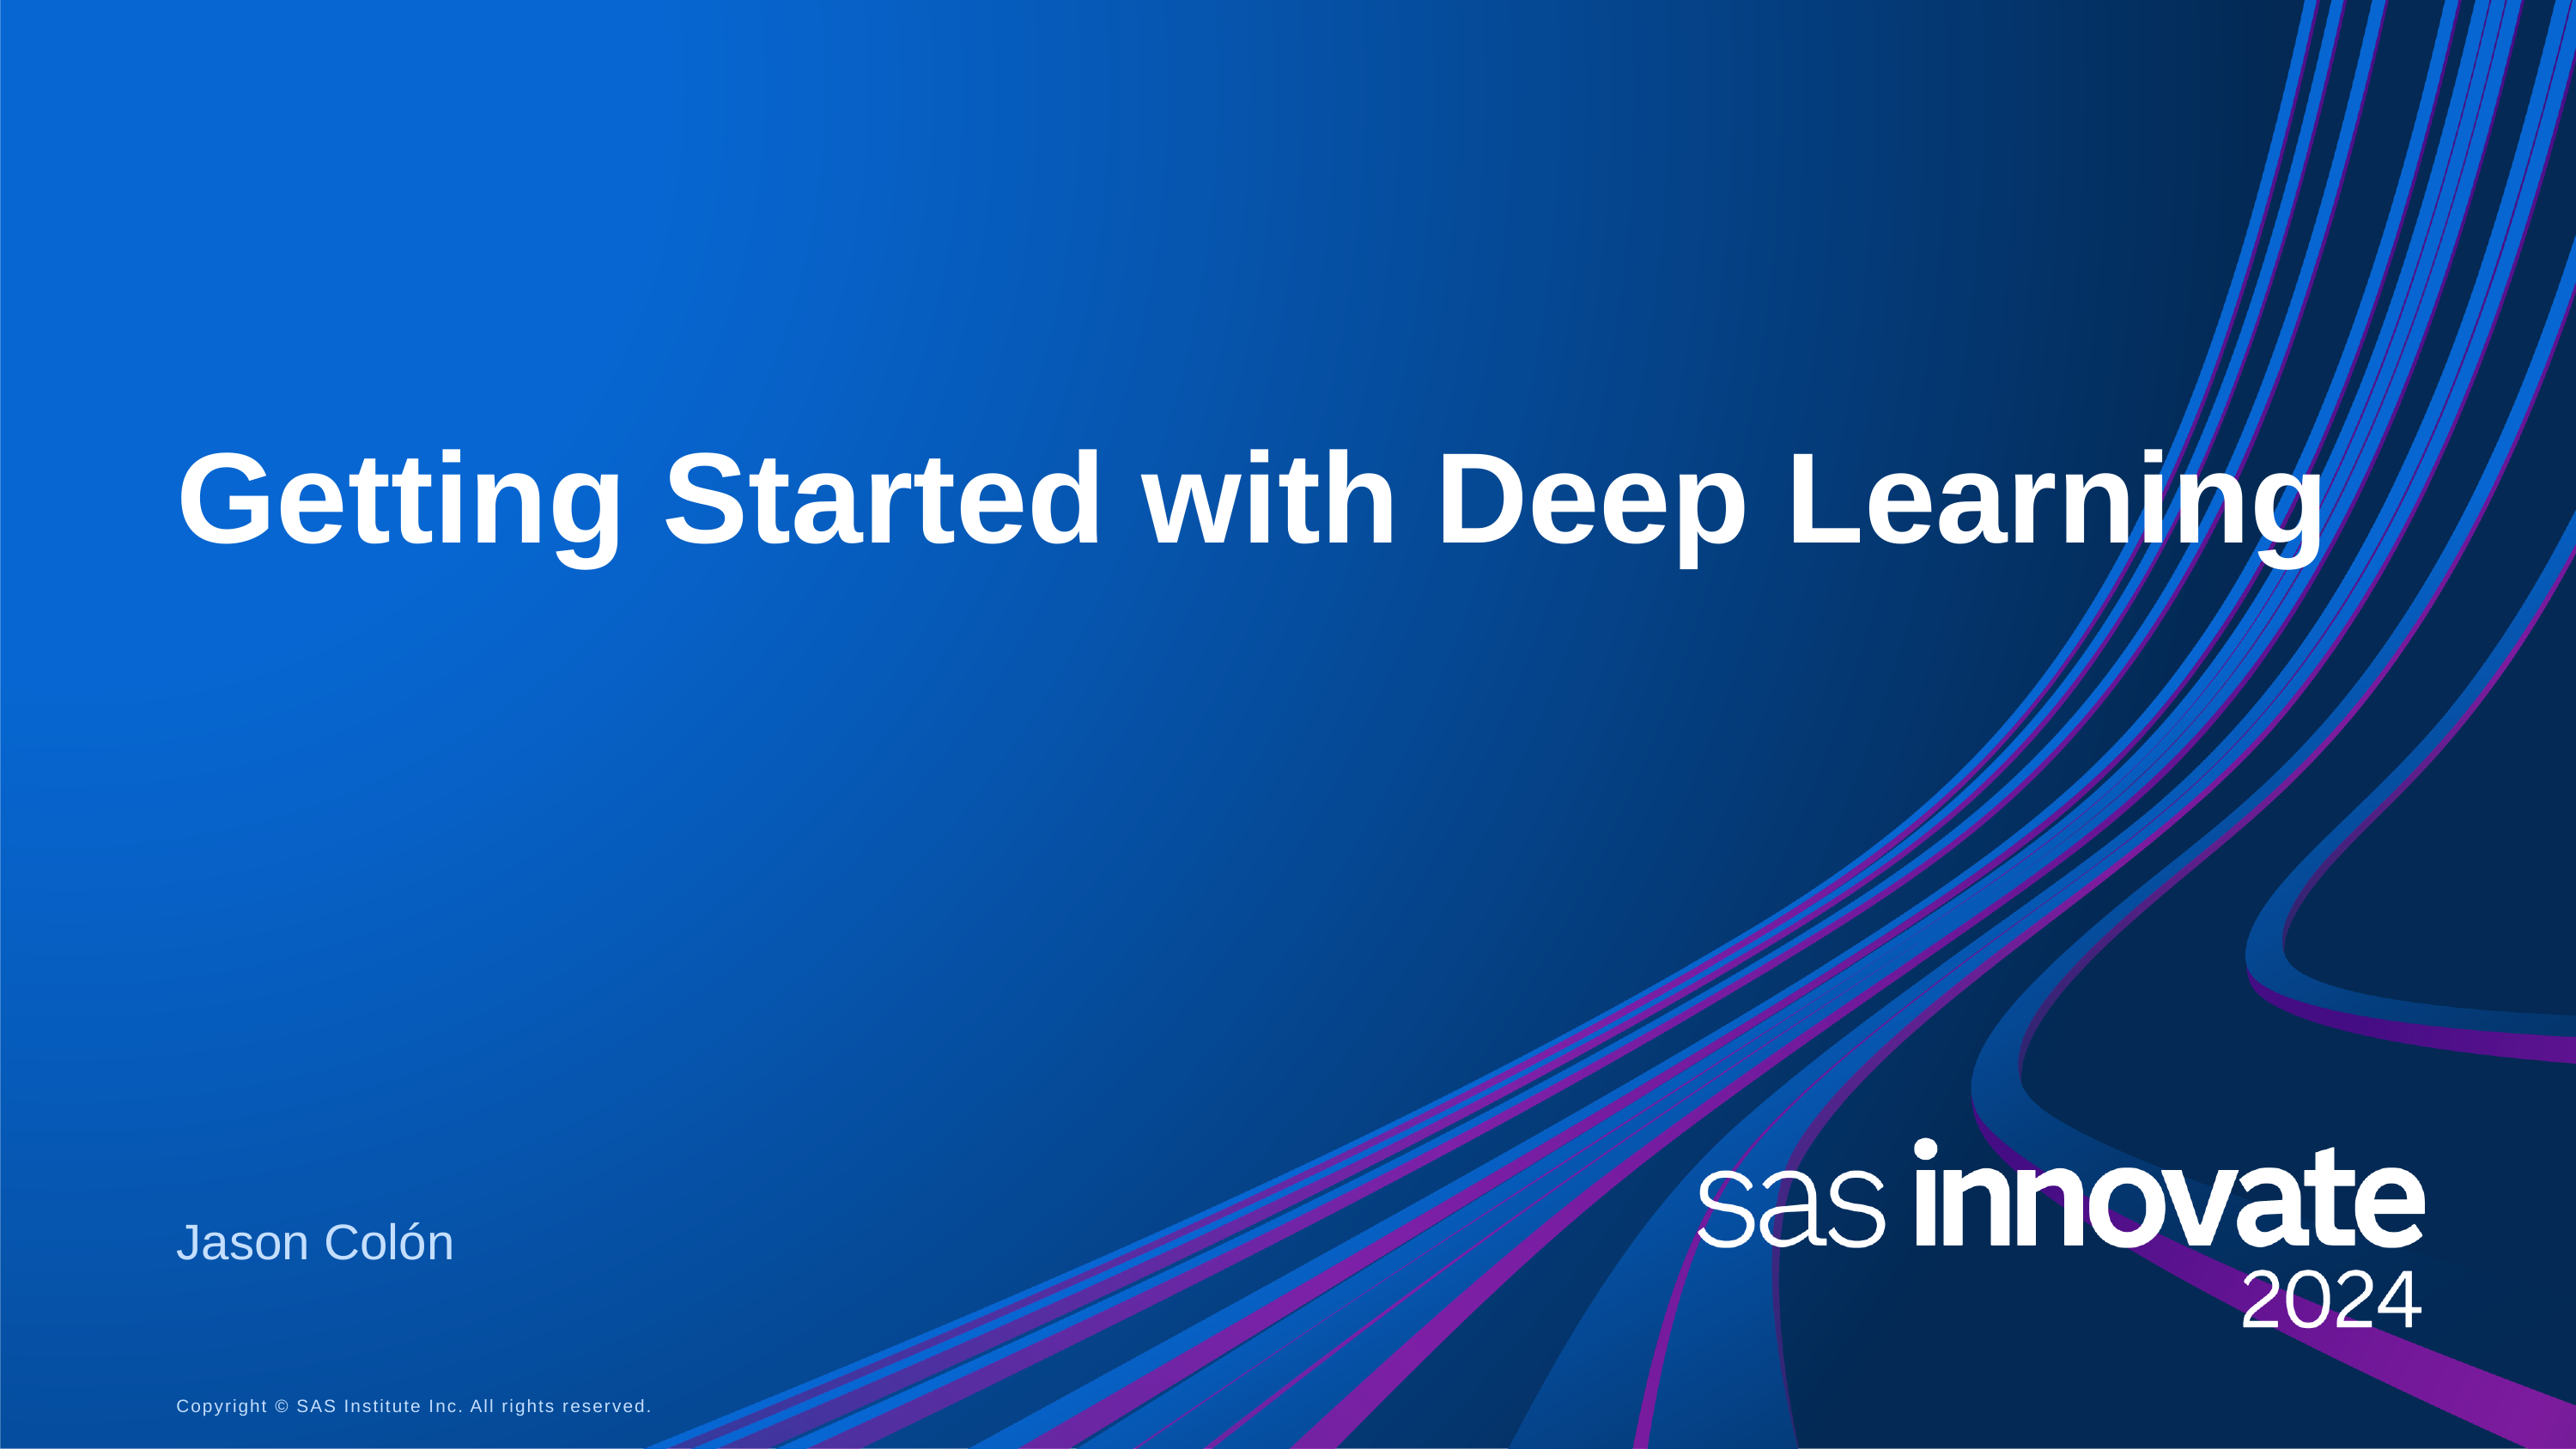

# Getting Started with Deep Learning

Jason Colón